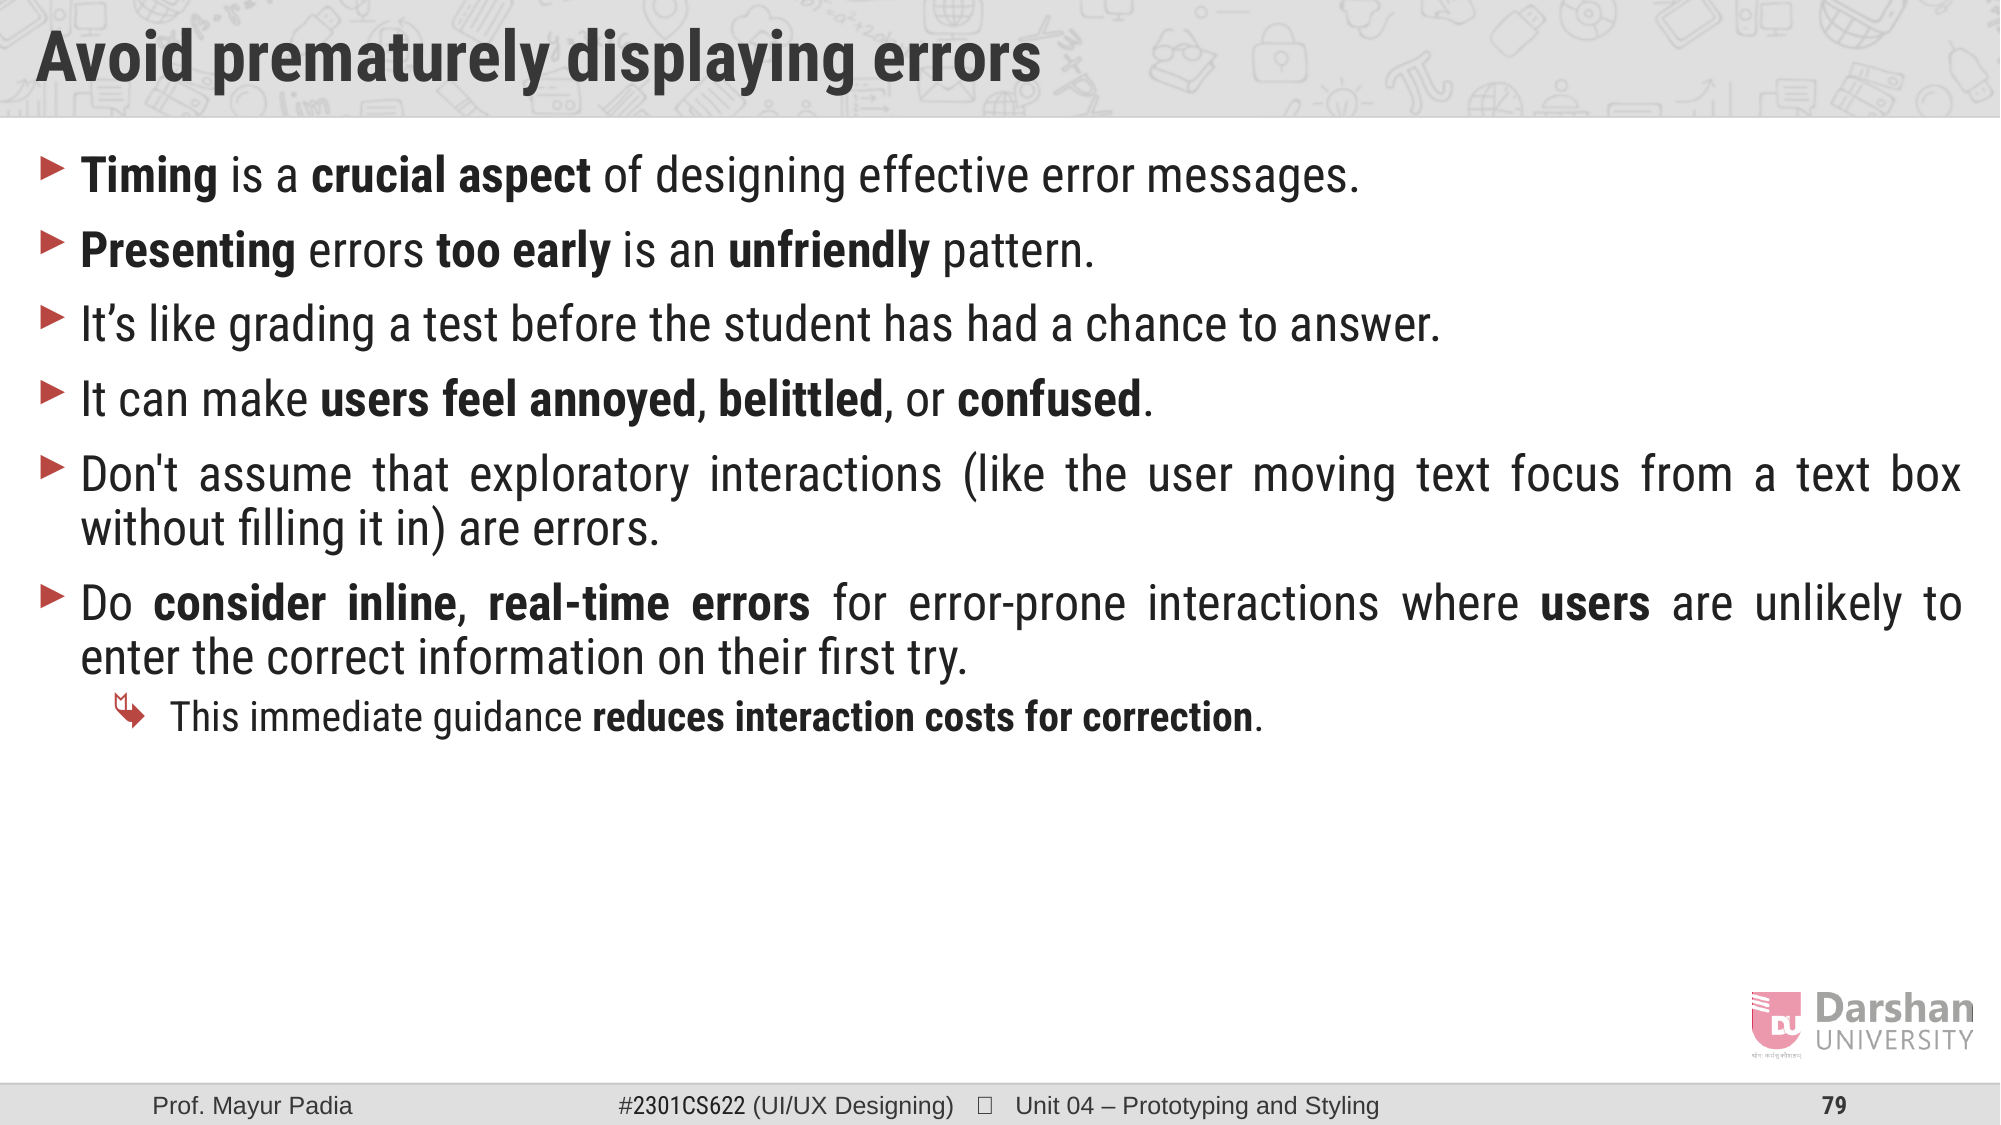

# Avoid prematurely displaying errors
Timing is a crucial aspect of designing effective error messages.
Presenting errors too early is an unfriendly pattern.
It’s like grading a test before the student has had a chance to answer.
It can make users feel annoyed, belittled, or confused.
Don't assume that exploratory interactions (like the user moving text focus from a text box without filling it in) are errors.
Do consider inline, real-time errors for error-prone interactions where users are unlikely to enter the correct information on their first try.
This immediate guidance reduces interaction costs for correction.